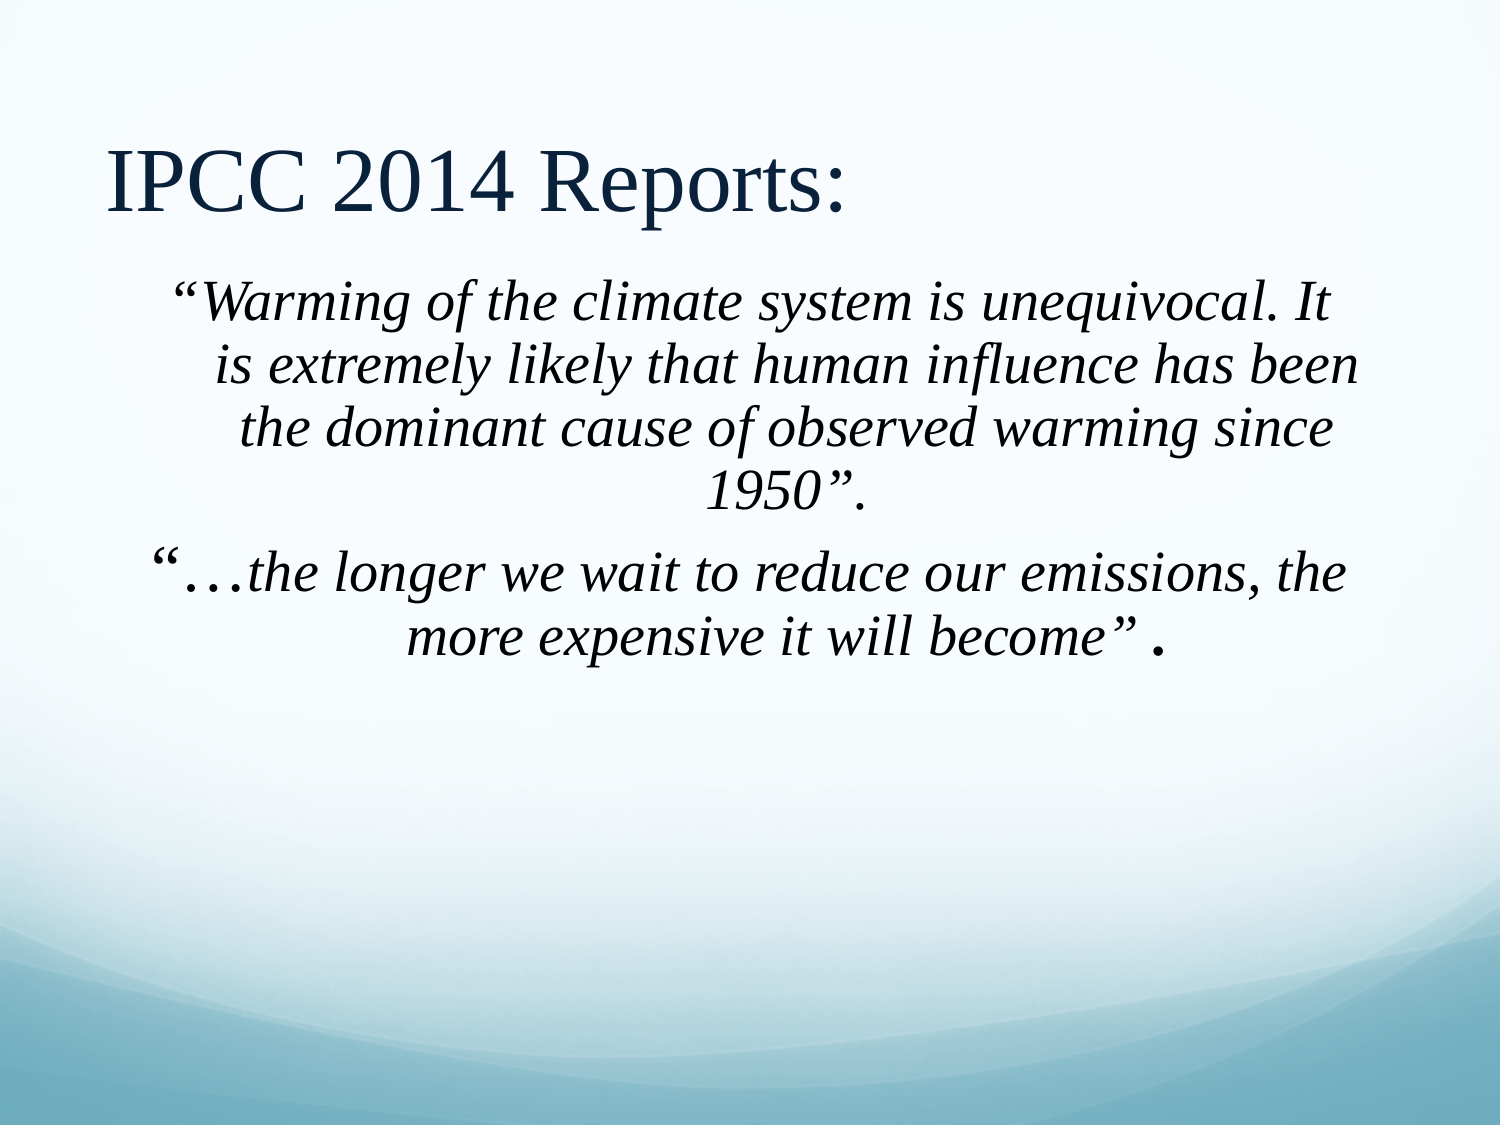

# IPCC 2014 Reports:
“Warming of the climate system is unequivocal. It is extremely likely that human influence has been the dominant cause of observed warming since 1950”.
“…the longer we wait to reduce our emissions, the more expensive it will become” .